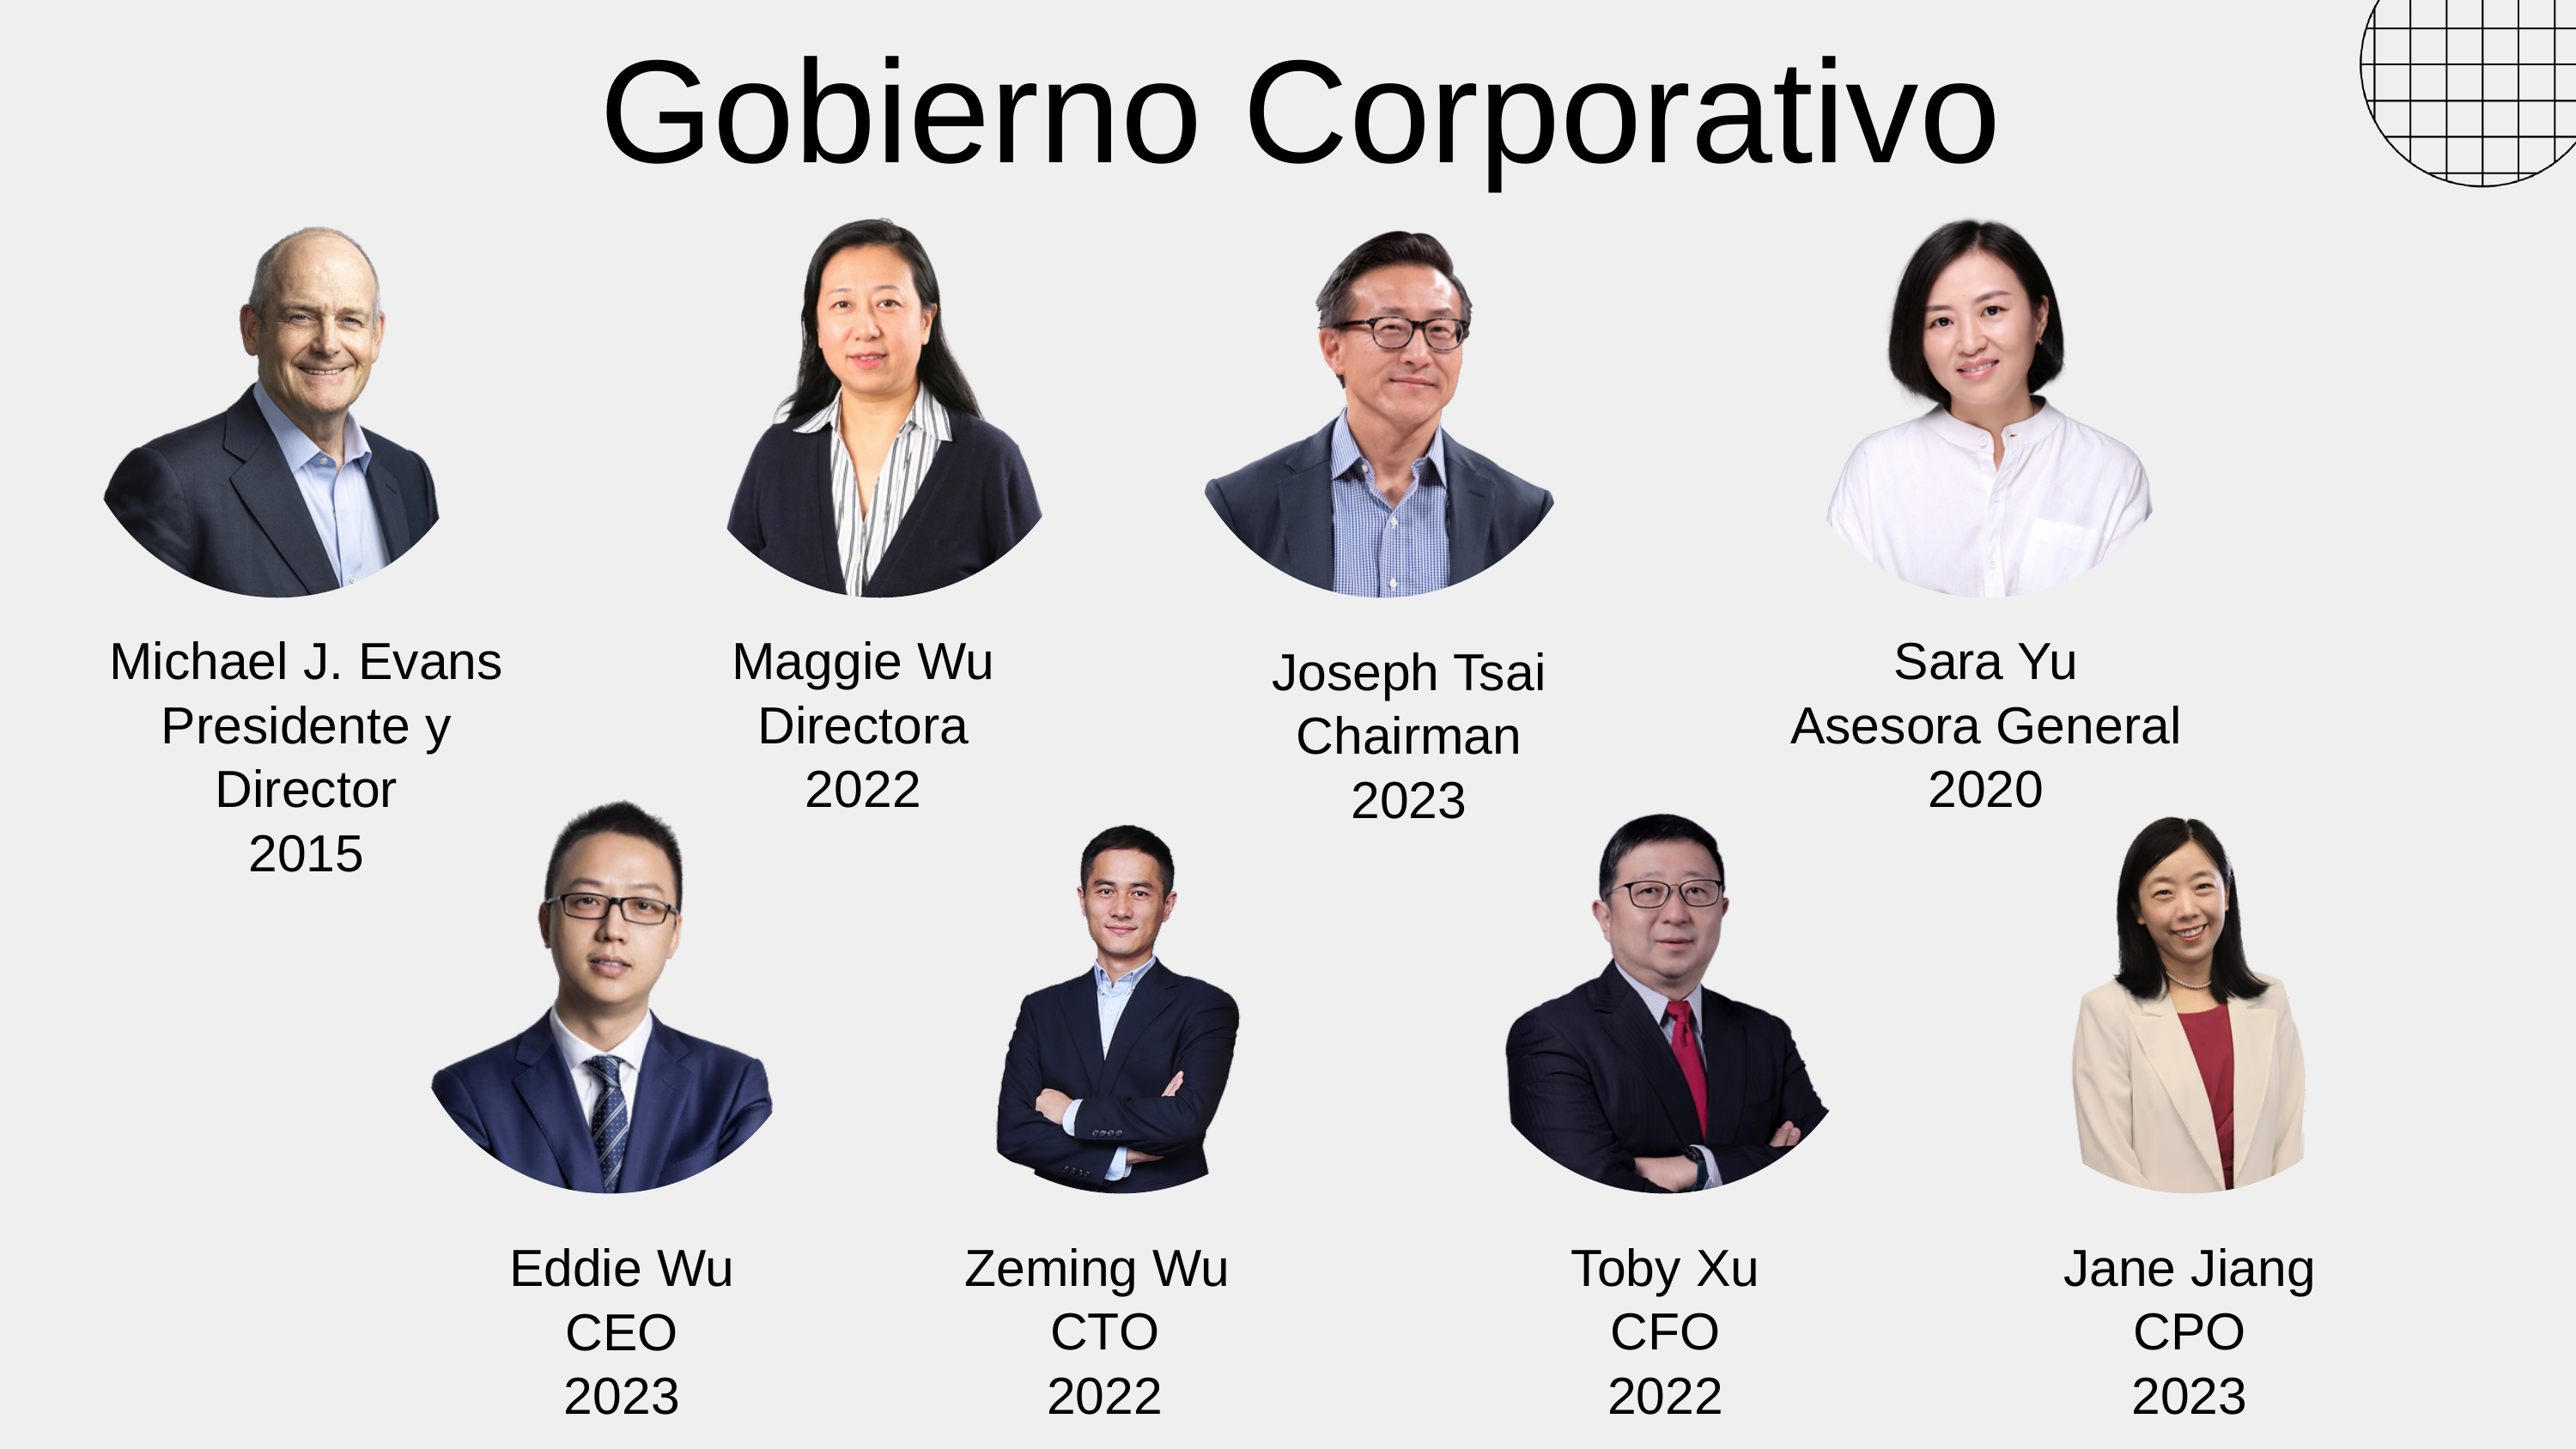

Gobierno Corporativo

Michael J. Evans
Presidente y Director
2015
Maggie Wu
Directora
2022

Sara Yu
Asesora General
2020
Joseph Tsai
Chairman
2023

Eddie Wu
CEO
2023
Zeming Wu
CTO
2022

Toby Xu
CFO
2022

Jane Jiang
CPO
2023